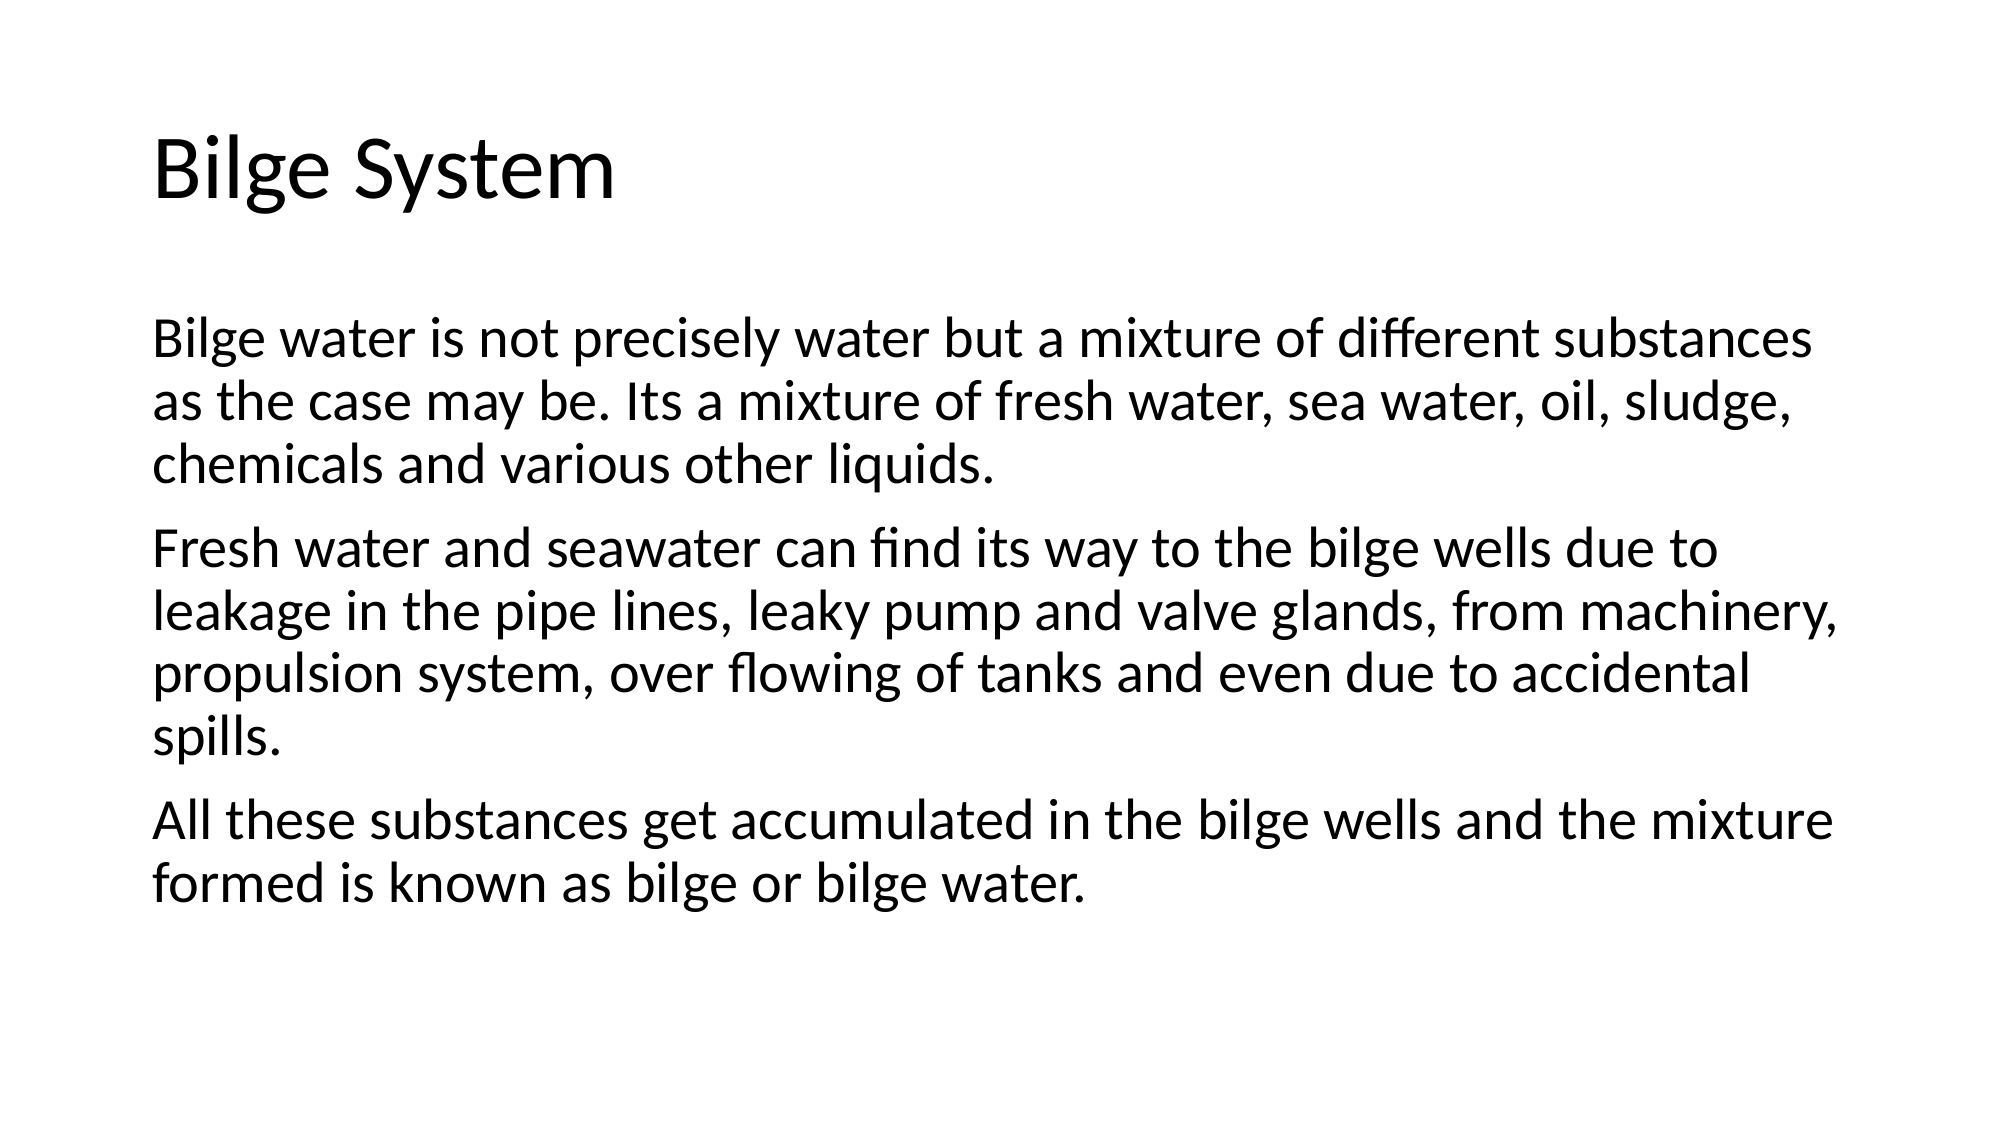

# Bilge System
Bilge water is not precisely water but a mixture of different substances as the case may be. Its a mixture of fresh water, sea water, oil, sludge, chemicals and various other liquids.
Fresh water and seawater can find its way to the bilge wells due to leakage in the pipe lines, leaky pump and valve glands, from machinery, propulsion system, over flowing of tanks and even due to accidental spills.
All these substances get accumulated in the bilge wells and the mixture formed is known as bilge or bilge water.